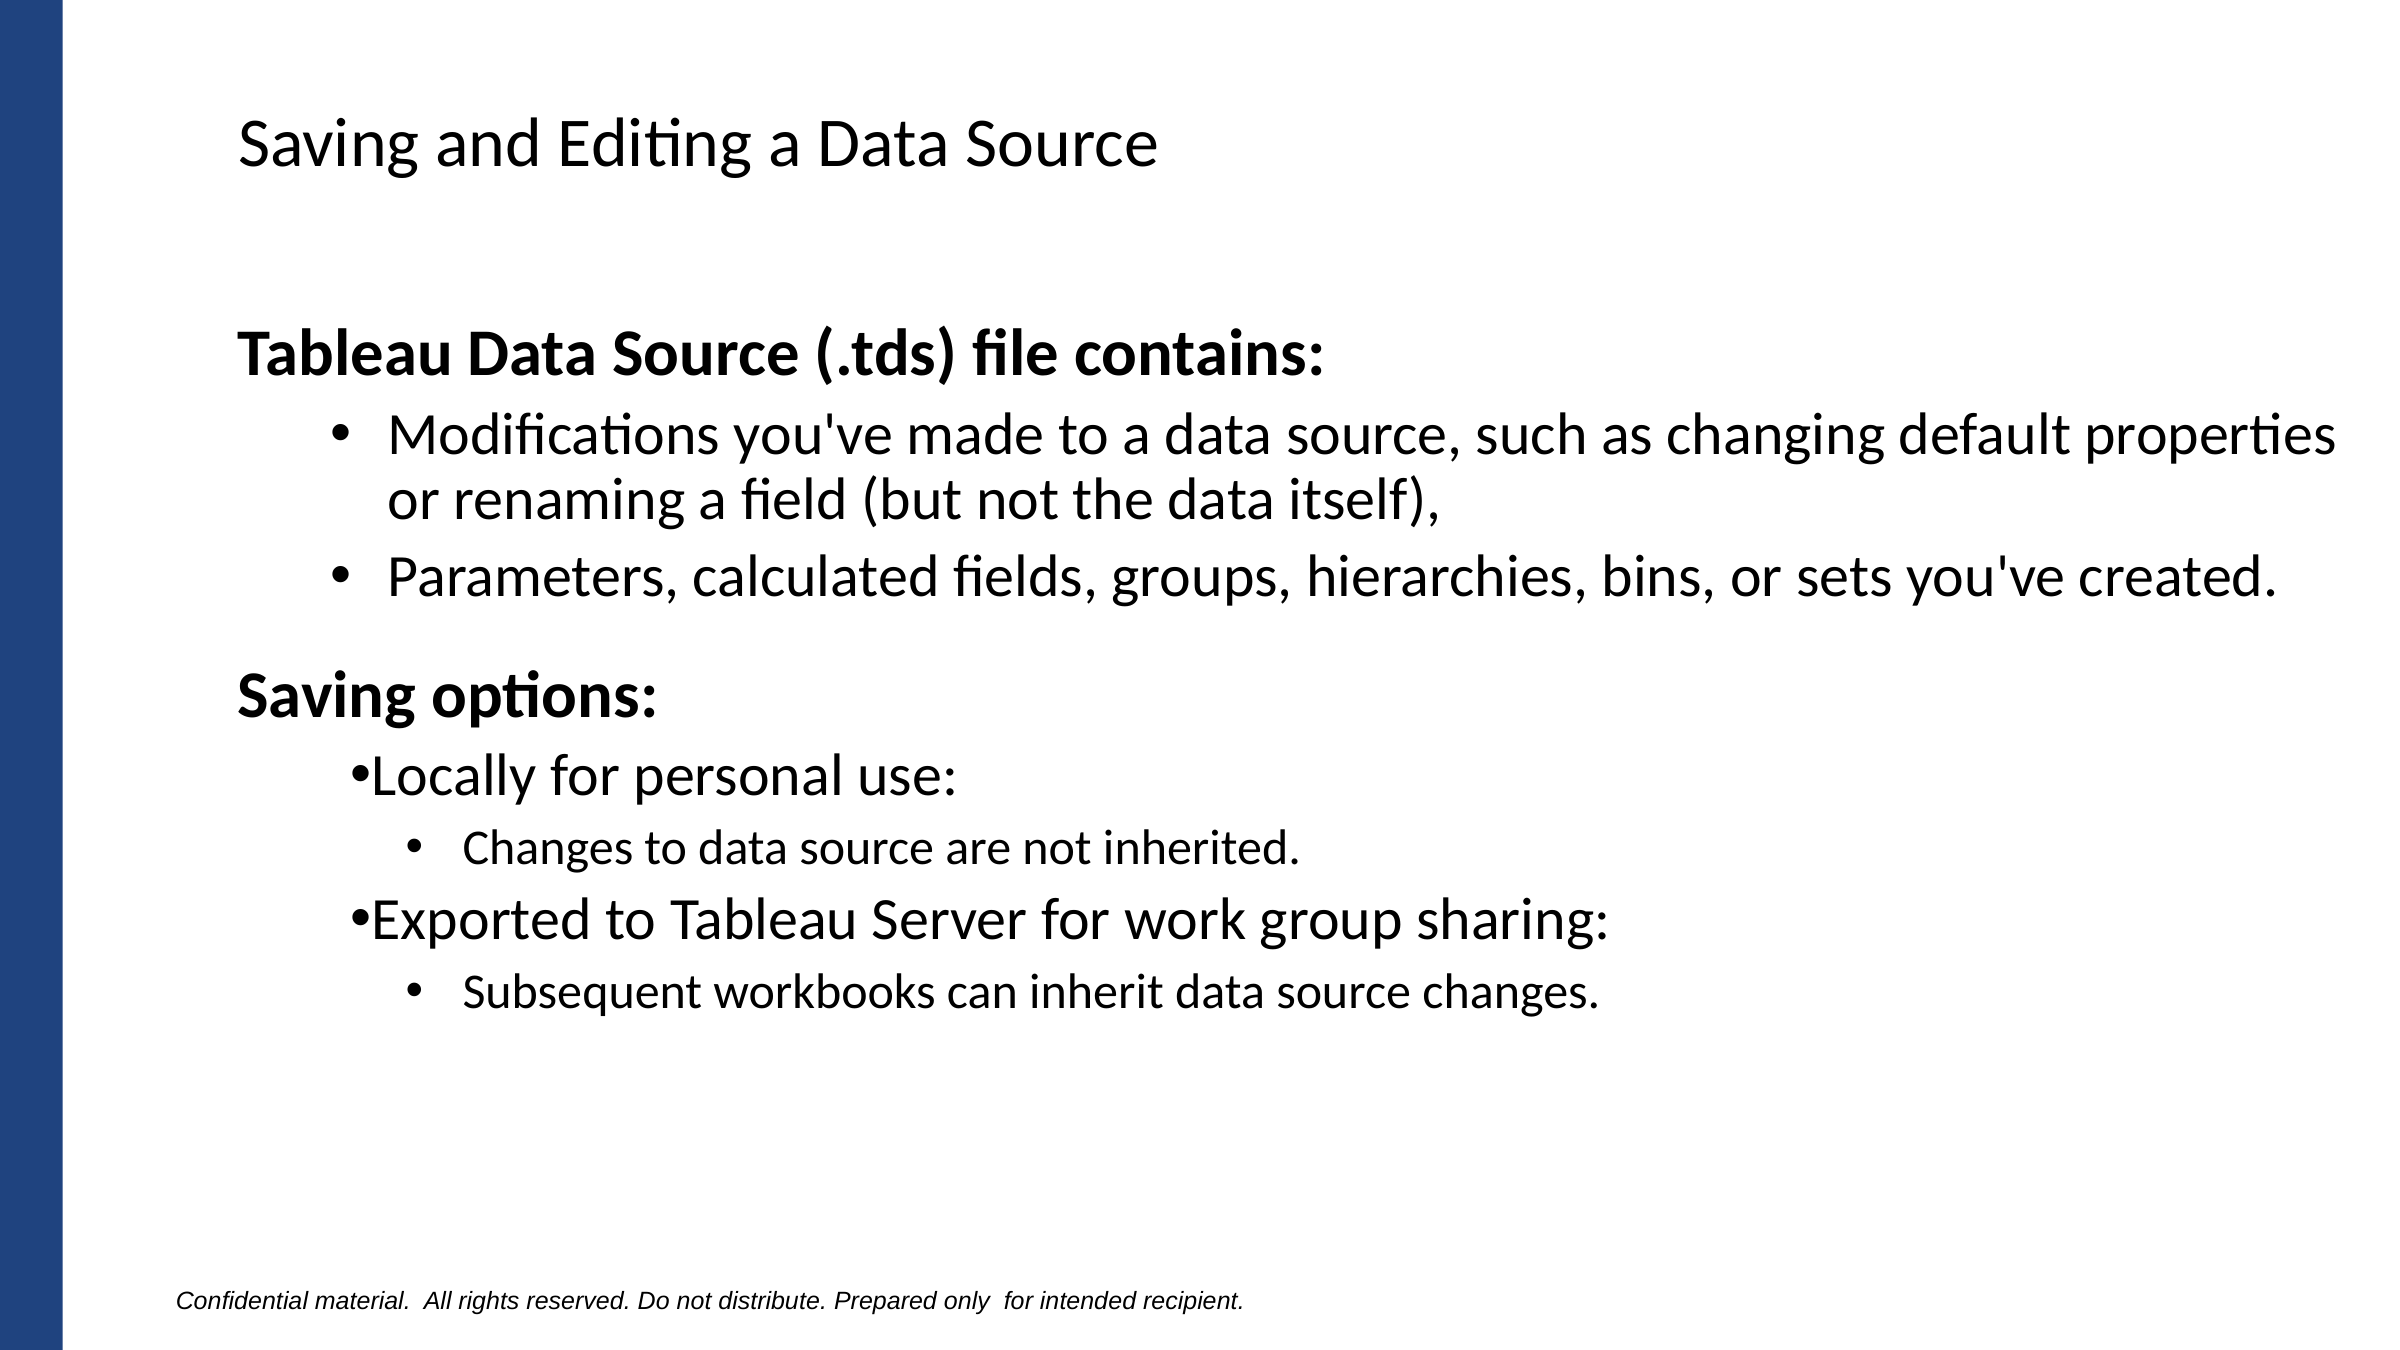

Saving and Editing a Data Source
Tableau Data Source (.tds) file contains:
Modifications you've made to a data source, such as changing default properties or renaming a field (but not the data itself),
Parameters, calculated fields, groups, hierarchies, bins, or sets you've created.
Saving options:
Locally for personal use:
Changes to data source are not inherited.
Exported to Tableau Server for work group sharing:
Subsequent workbooks can inherit data source changes.